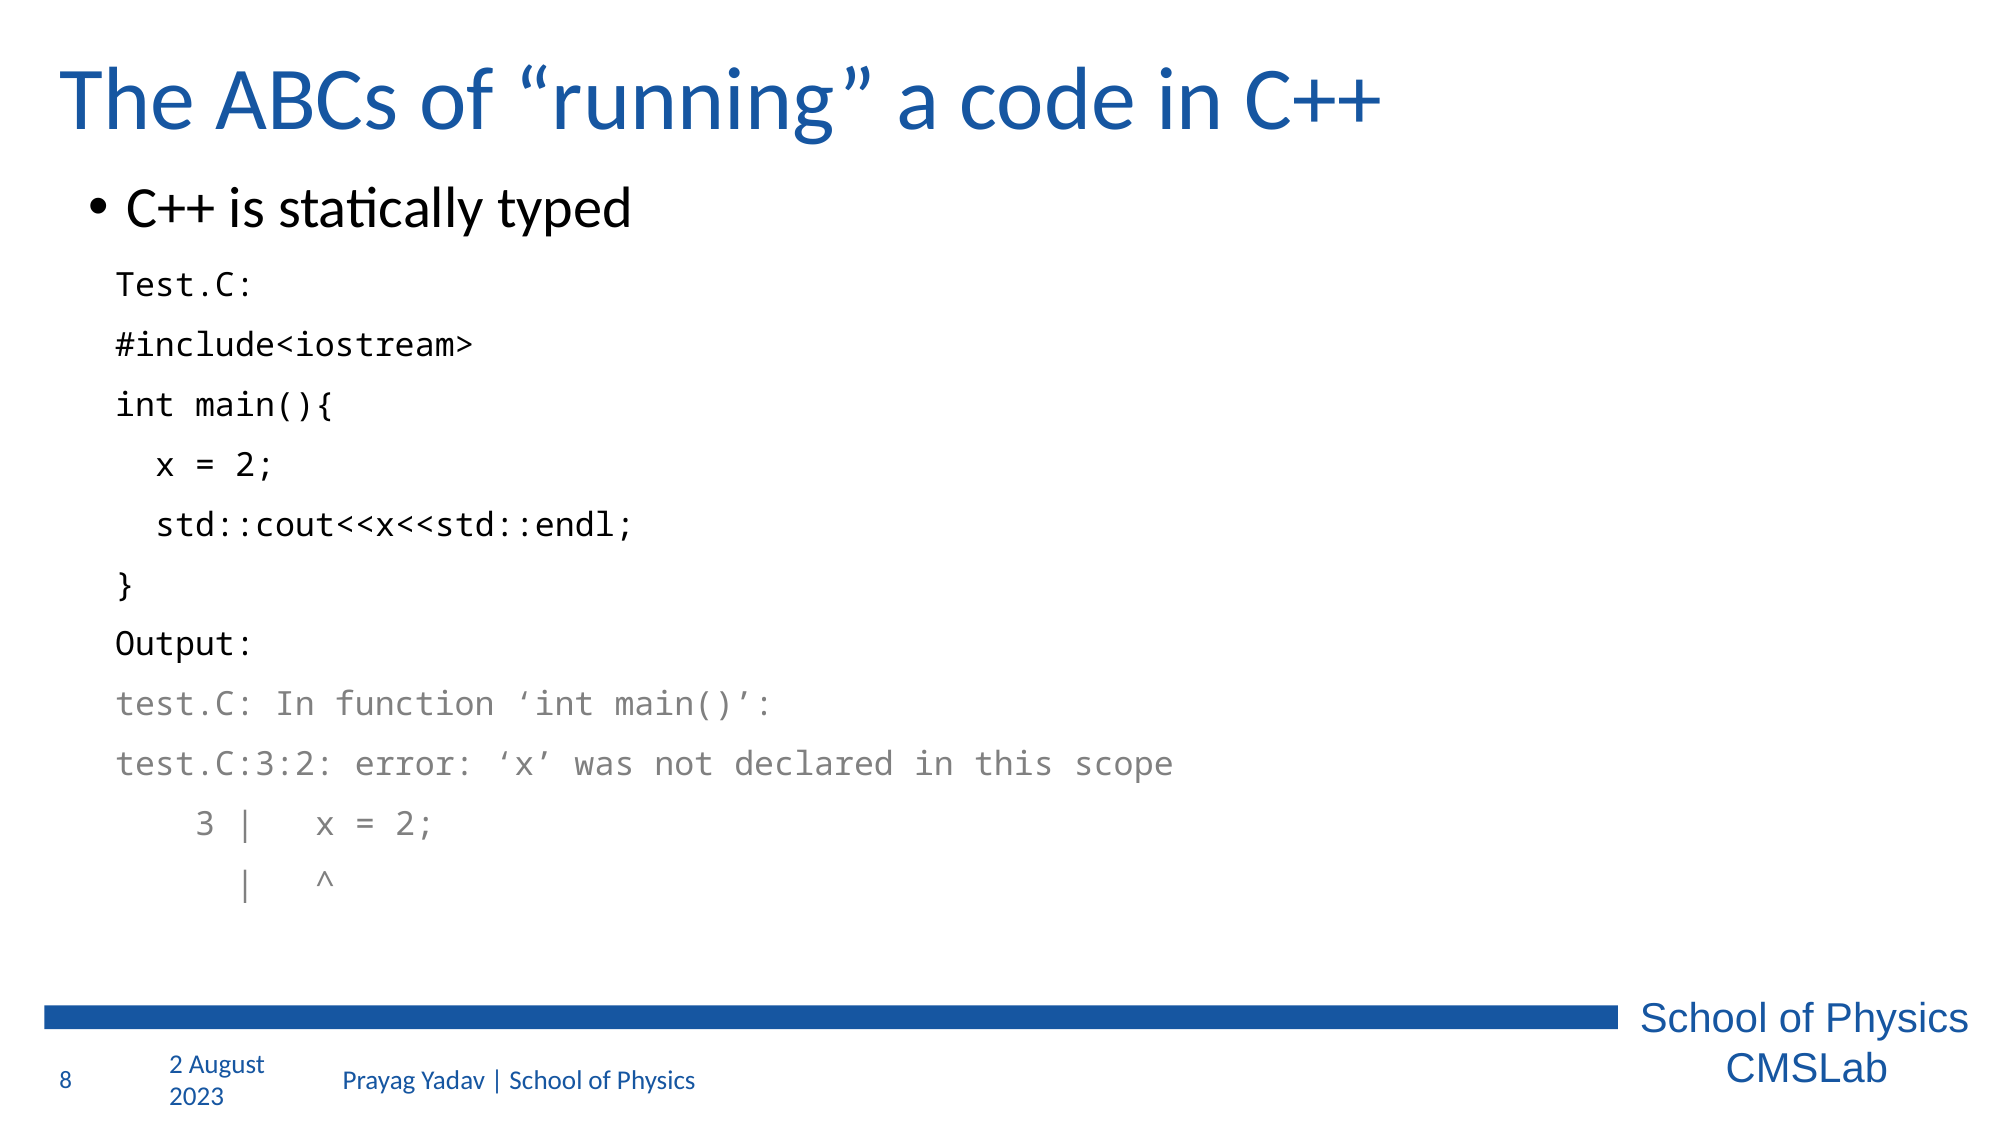

# The ABCs of “running” a code in C++
C++ is statically typed

Test.C:
#include<iostream>
int main(){
  x = 2;
  std::cout<<x<<std::endl;
}
Output:
test.C: In function ‘int main()’:
test.C:3:2: error: ‘x’ was not declared in this scope
    3 |   x = 2;
      |   ^
8
2 August 2023
Prayag Yadav | School of Physics